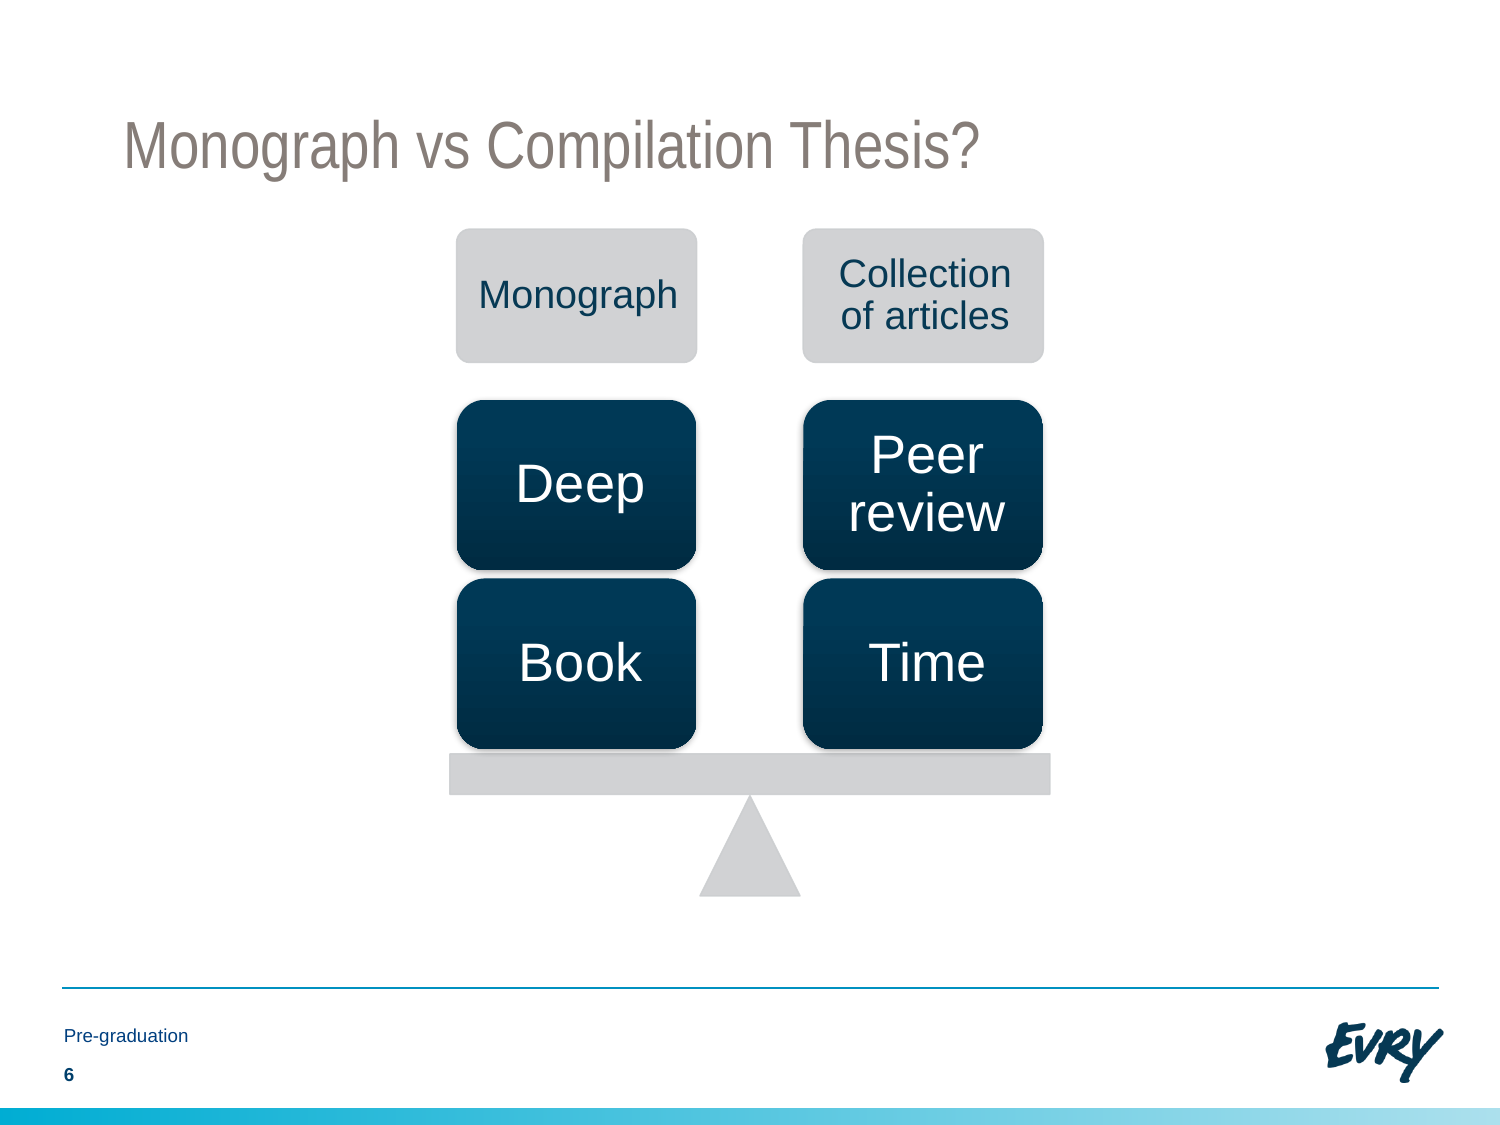

# Monograph vs Compilation Thesis?
Monograph
Collection of articles
Time
Peer review
Book
Deep
Pre-graduation

6